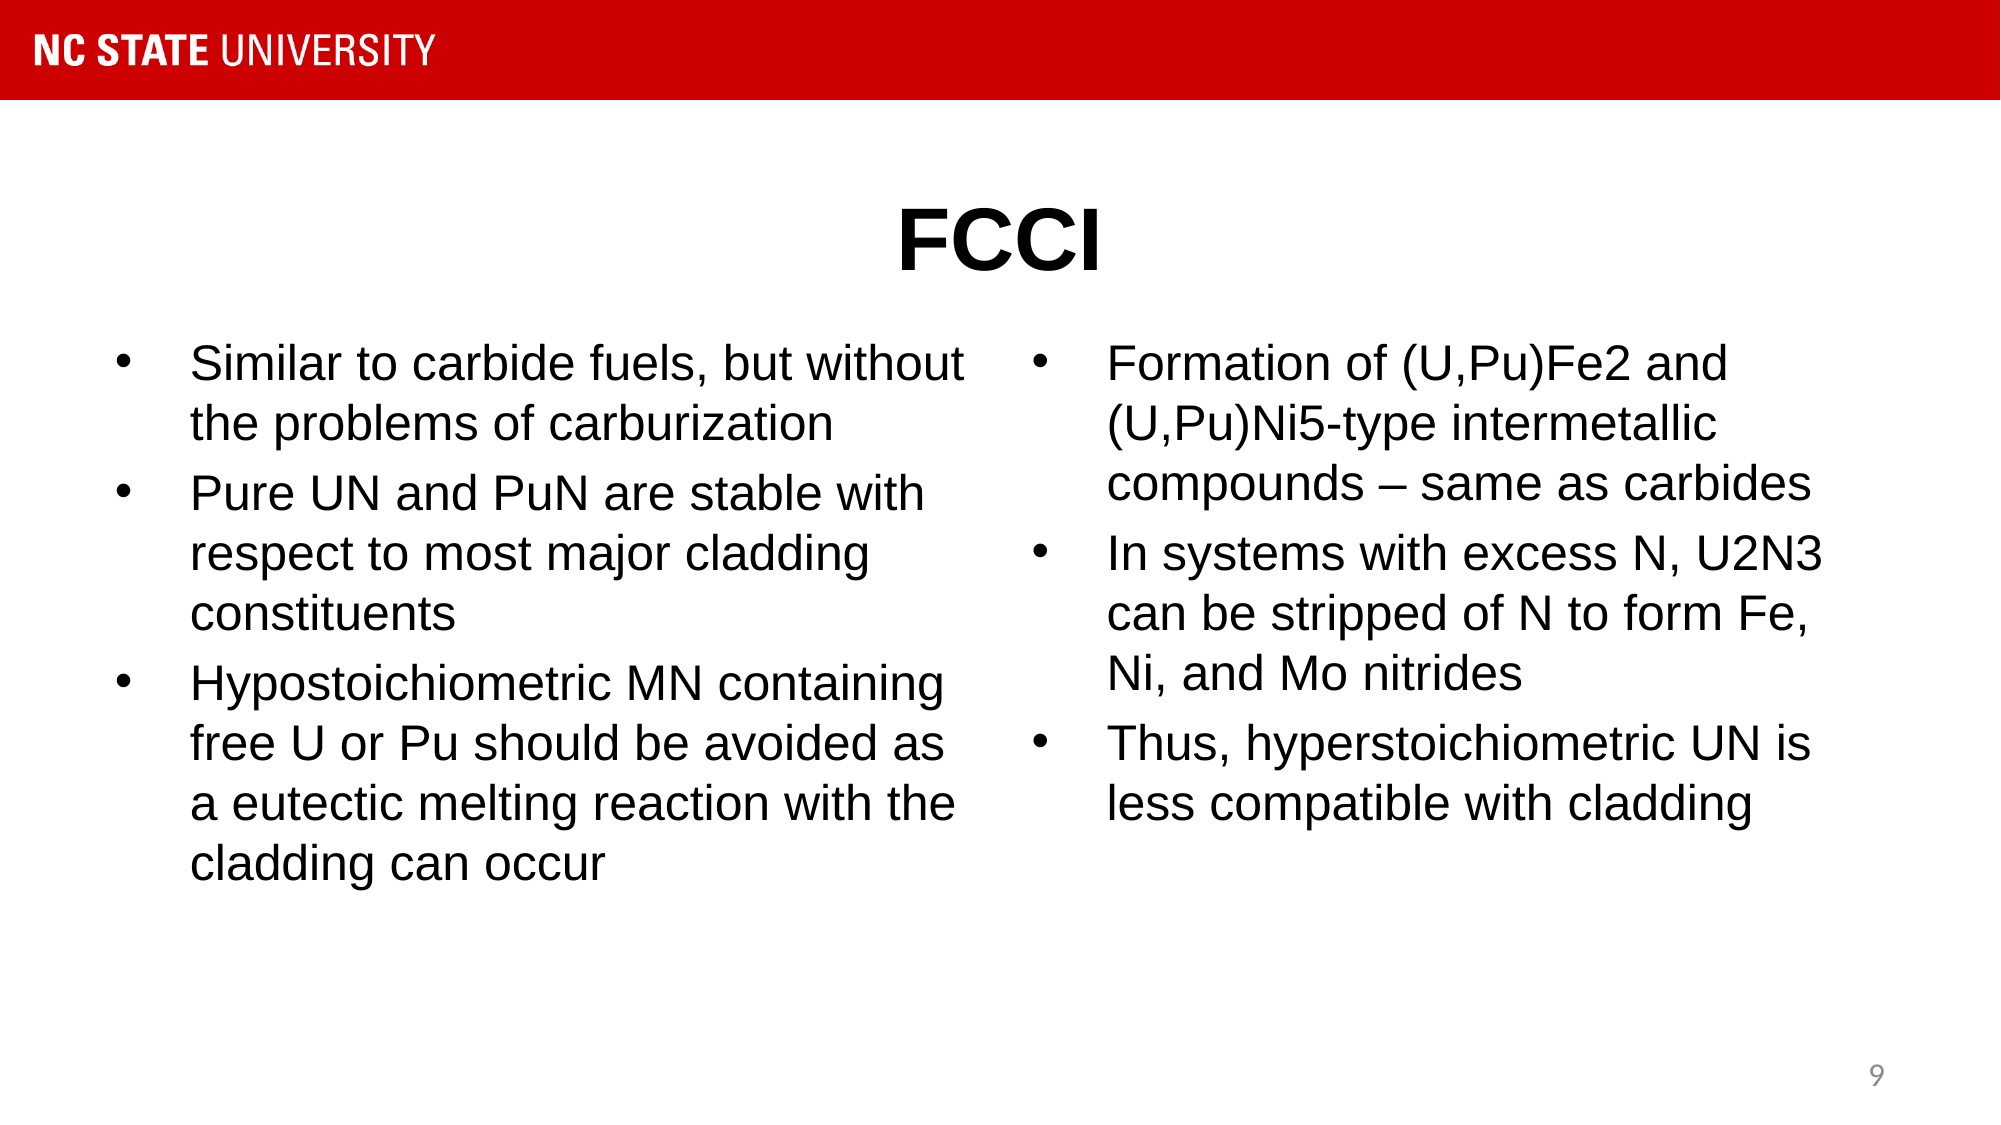

# FCCI
Similar to carbide fuels, but without the problems of carburization
Pure UN and PuN are stable with respect to most major cladding constituents
Hypostoichiometric MN containing free U or Pu should be avoided as a eutectic melting reaction with the cladding can occur
Formation of (U,Pu)Fe2 and (U,Pu)Ni5-type intermetallic compounds – same as carbides
In systems with excess N, U2N3 can be stripped of N to form Fe, Ni, and Mo nitrides
Thus, hyperstoichiometric UN is less compatible with cladding
9